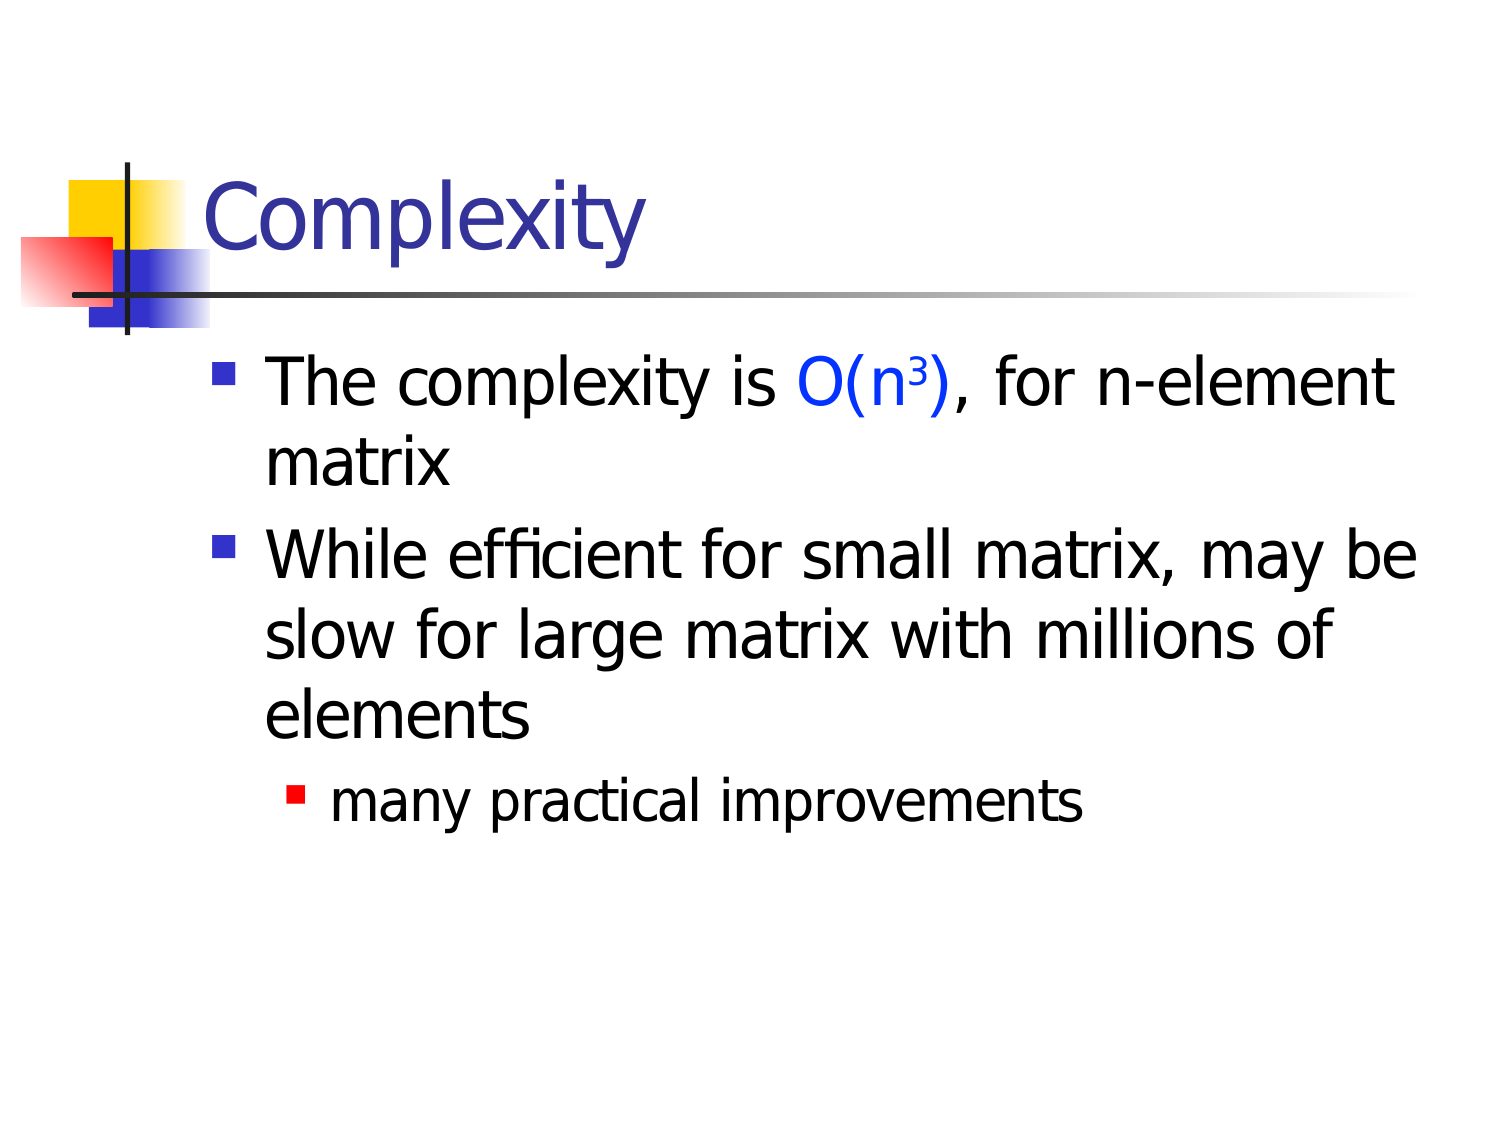

# Complexity
The complexity is O(n3), for n-element matrix
While efficient for small matrix, may be slow for large matrix with millions of elements
many practical improvements